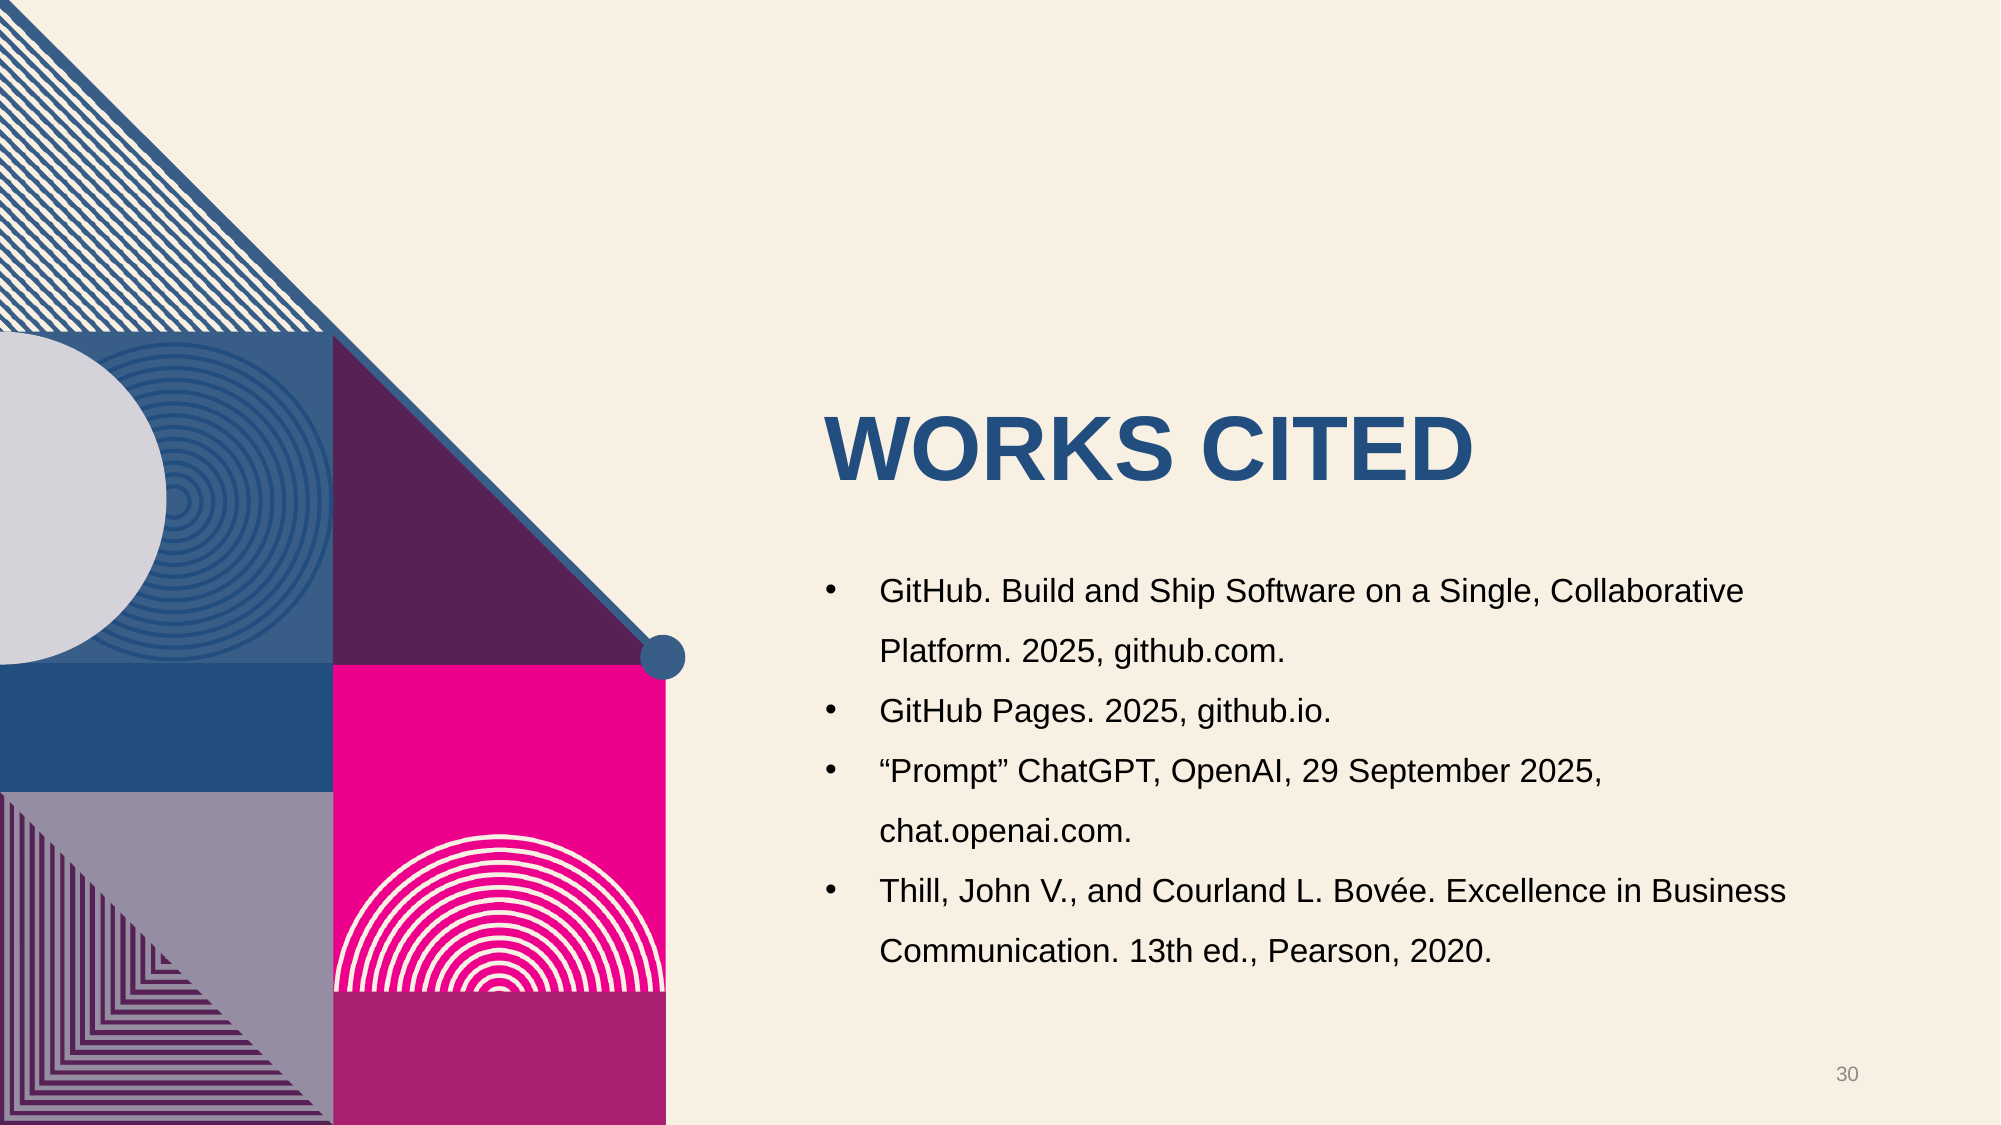

# Works Cited
GitHub. Build and Ship Software on a Single, Collaborative Platform. 2025, github.com.
GitHub Pages. 2025, github.io.
“Prompt” ChatGPT, OpenAI, 29 September 2025, chat.openai.com.
Thill, John V., and Courland L. Bovée. Excellence in Business Communication. 13th ed., Pearson, 2020.

30